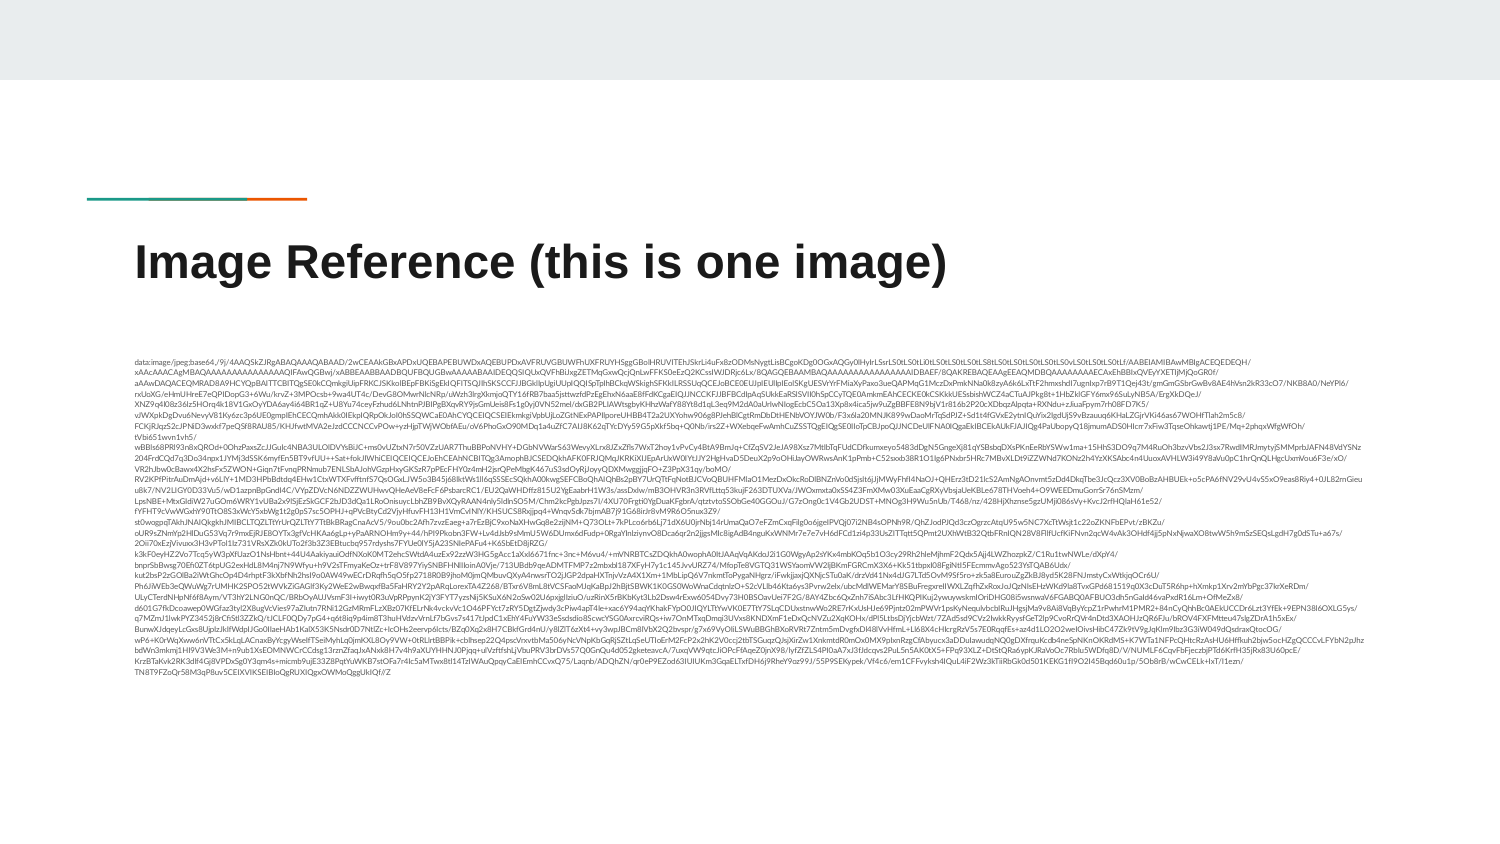

# Image Reference (this is one image)
data:image/jpeg;base64,/9j/4AAQSkZJRgABAQAAAQABAAD/2wCEAAkGBxAPDxUQEBAPEBUWDxAQEBUPDxAVFRUVGBUWFhUXFRUYHSggGBolHRUVITEhJSkrLi4uFx8zODMsNygtLisBCgoKDg0OGxAQGy0lHyIrLSsrLS0tLS0tLi0tLS0tLS0tLS0tLS8tLS0tLS0tLS0tLS0tLS0vLS0tLS0tLS0tLf/AABEIAMIBAwMBIgACEQEDEQH/xAAcAAACAgMBAQAAAAAAAAAAAAAAAQIFAwQGBwj/xABBEAABBAADBQUFBQUGBwAAAAABAAIDEQQSIQUxQVFhBiJxgZETMqGxwQcjQnLwFFKS0eEzQ2KCssIWJDRjc6Lx/8QAGQEBAAMBAQAAAAAAAAAAAAAAAAIDBAEF/8QAKREBAQEAAgEEAQMDBQAAAAAAAAECAxEhBBIxQVEyYXETIjMjQoGR0f/aAAwDAQACEQMRAD8A9HCYQpBAITTCBITQgSE0kCQmkgiUipFRKCJSKkolBEpFBKiSgEkIQFITSQJIhSKSCCFJJBGklIpUgiUUpIQQISpTpIhBCkqWSkighSFKkILRSSUqQCEJoBCE0EUJpIEUlIpIEolSKgUESVrYrFMiaXyPaxo3ueQAPMqG1MczDxPmkNNa0k8zyA6k6LxTtF2hmxshdI7ugnIxp7rB9T1Qej43t/gmGmGSbrGwBv8AE4hVsn2kR33cO7/NKB8A0/NeYPl6/rxUoXG/eHmUHreE7eQPIDopG3+6Wu/krvZ+3MPOcsb+9wa4UT4c/DevG8OMwrNlcNRp/uWzh3lrgXkmjoQTY16fRB7baa5jsttwzfdPzEgEhxN6aaE8fFdKCgaEIQJJNCCKFJJBFBCdIpAqSUkkEaRSlSVII0hSpCCyTQE0AmkmEAhCECKE0kCSKkkUESsbishWCZ4aCTuAJPkg8t+1HbZklGFY6mx96SuLyNB5A/ErgXkDQeJ/XNZ9q4l08z36lz5HOrq4k18V1GxOyYDA6ay4i64BR1qZ+U8Yu74ceyFzhud6LNhtnPJBIPgBXqvRY9jsGmUeis8Fs1g0yj0VN52mel/dxGB2PLIAWtsgbyKHhzWafY88Yt8d1qL3eq9M2dA0aUrIwNIogEcbC5Oa13Xp8x4ica5jw9uZgBBFE8N9bjV1r816b2P20cXDbqzAlpqta+RXNdu+zJiuaFpym7rh08FD7K5/vJWXpkDgDvu6NevyV81Ky6zc3p6UE0gmpIEhCECQmhAkk0IEkpIQRpOkJoI0hSSQWCaE0AhCYQCEIQCSEIEkmkgiVpbUjLoZGtNExPAPIlporeUHBB4T2a2UXYohw906g8PJehBlCgtRmDbDtHENbVOYJW0b/F3x6la20MNJK899wDaoMrTqSdPJZ+Sd1t4fGVxE2ytnIQuYix2IgdUjS9vBzauuq6KHaLZGjrVKi46as67WOHfTlah2m5c8/FCKjRJqzS2cJPNiD3wxkf7peQSf8RAU85/KHJfwtMVA2eJzdCCCNCCvPOw+yzHjpTWjWObfAEu/oV6PhoGxO90MDq1a4uZfC7AIJ8K62qTYcDYy59G5pXkf5bq+Q0Nb/irs2Z+WXebqeFwAmhCuZSSTQgEIQgSE0IIoTpCBJpoQJJNCDeUlFNA0IQgaEkIBCEkAUkFJAJIQg4PaUbopyQ18jmumADS0HIcrr7xFiw3TqseOhkawtj1PE/Mq+2phqxWfgWfOh/tVbi651wvn1vh5/wBBls68PRl93n8xQROd+0OhzPaxsZcJJGuIc4NBA3ULOlDVYsBiJC+ms0vUZtxN7r50VZzUAR7ThuBBPoNVHY+DGbNVWarS63WevyXLrx8JZxZfls7WxT2hoy1vPvCy4BtA9BmJq+CfZqSV2JeJA98Xsz7MtIbTqFUdCDfkumxeyo5483dDgN5GngeXj81qYSBsbqDXsPKnEeRbYSWw1ma+15HhS3DO9q7M4RuOh3bzvVbs2J3sx7RwdIMRJmytyjSMMprbJAFN48VdYSNz204FrdCQd7q3Do34npx1JYMj3dSSK6myfEn5BT9vfUU++Sat+fokJIWhiCEIQCEIQCEJoEhCEAhNCBITQg3AmophBJCSEDQkhAFK0FRJQMqJKRKiXIJEpArUxW0IYtJJY2HgHvaD5DeuX2p9oOHiJayOWRwsAnK1pPmb+C52sxxb38R1O1Ig6PNxbr5HRc7MBvXLDt9iZZWNd7KONz2h4YzXKSAbc4n4UuoxAVHLW3i49Y8aVu0pC1hrQnQLHgcUxmVou6F3e/xO/VR2hJbw0cBawx4X2hsFx5ZWON+Giqn7tFvnqPRNmub7ENLSbAJohVGzpHxyGKSzR7pPEcFHY0z4mH2jsrQPeMbgK467uS3sdOyRjJoyyQDXMwggjjqFO+Z3PpX31qy/boMO/RV2KPfPitrAuDmAjd+v6LlY+1MD3HPbBdtdq4EHw1CtxWTXFvfftnfS7QsOGxLJW5o3B45j68lktWs1ll6qSSSEcSQkhA00kwgSEFCBoQhAIQhBs2pBY7UrQTtFqNotBJCVoQBUHFMlaO1MezDxOkcRoDlBNZnVo0dSjslt6jJjMWyFhfI4NaOJ+QHErz3tD21lcS2AmNgAOnvmt5zDd4DkqTbe3JcQcz3XV0BoBzAHBUEk+o5cPA6fNV29vU4vS5xO9eas8Riy4+0JL82rnGieuu8k7/NV2LIGY0D33Vu5/wD1azpnBpGndI4C/VYpZDVcN6NDZZWUHwvQHeAeV8eFcF6PsbarcRC1/EU2QaWHDffz815U2YgEaabrH1W3s/assDxIw/mB3OHVR3n3RVfLttq53kujF263DTUXVa/JWOxmxta0xSS4Z3FmXMw03XuEaaCgRXyVbsjaUeKBLe678THVoeh4+O9WEEDmuGorrSr76nSMzm/LpsNBE+MtxGIdiW27uGOm6WRY1vUBa2x9lSjEzSkGCF2bJD3dQa1LRoOnisuycLbhZB9BvXQyRAAN4nly5ldlnSO5M/Chm2kcPgbJpzs7I/4XU70Frgti0YgDuaKFgbrA/qtztvtoSSObGe40GGOuJ/G7zOng0c1V4Gb2UDST+MNOg3H9Wu5nUb/T468/nz/428HjXhznse5gzUMji086sVy+KvcJ2rfHQlaH61e52/fYFHT9cVwWGxhY90TtO8S3xWcY5xbWg1t2g0pS7sc5OPHJ+qPVcBtyCd2VjyHfuvFH13H1VmCvINlY/KHSUCS8Rxjjpq4+WnqvSdk7bjmAB7j91G68irJr8vM9R6O5nux3Z9/st0wogpqTAkhJNAIQkgkhJMIBCLTQZLTtYrUrQZLTtY7TtBkBRagCnaAcV5/9ou0bc2Afh7zvzEaeg+a7rEzBjC9xoNaXHwGq8e2zijNM+Q73OLt+7kPLco6rb6Lj71dX6U0jrNbj14rUmaQaO7eFZmCxqFilg0o6jgeIPVQj07i2NB4sOPNh9R/QhZJodPJQd3czOgrzcAtqU95w5NC7XcTtWsjt1c22oZKNFbEPvt/zBKZu/oUR9sZNmYp2HlDuG53Vq7r9mxEjRJE8OYTx3gfVcHKAa6gLp+yPaARNOHm9y+44/hPI9Pkobn3FW+Lv4dJsb9sMmU5W6DUmx6dFudp+0RgaYInlziynvO8Dca6qr2n2jjgsMIc8igAdB4nguKxWNMr7e7e7vH6dFCd1zi4p33UsZITTqtt5QPmt2UXhWtB32QtbFRnIQN28V8FllfUcfKiFNvn2qcW4vAk3OHdf4jj5pNxNjwaXO8twW5h9mSzSEQsLgdH7g0dSTu+a67s/2Oii70xEzjVivuxx3H3vPTol1Iz731VRsXZk0kUTo2f3b3Z3EBtucbq957rdyshs7FYUe0lY5jA23SNIePAFu4+K6SbEtD8jRZG/k3kF0eyHZ2Vo7Tcq5yW3pXfUazO1NsHbnt+44U4AakiyauiOdfNXoK0MT2ehcSWtdA4uzEx92zzW3HG5gAcc1aXxI6671fnc+3nc+M6vu4/+mVNRBTCsZDQkhA0wophA0ItJAAqVqAKdoJ2i1G0WgyAp2sYKx4mbKOq5b1O3cy29Rh2hleMjhmF2Qdx5Ajj4LWZhozpkZ/C1Ru1twNWLe/dXpY4/bnprSbBwsg70Efi0ZT6tpUG2exHdL8M4nj7N9Wfyu+h9V2sTFmyaKeOz+trF8V897YiySNBFHNlIIoinA0Vje/713UBdb9qeADMTFMP7z2mbxbl187XFyH7y1c145JvvURZ74/MfopTe8VGTQ31WSYaomVW2ljBKmFGRCmX3X6+Kk51tbpxI08FgiNtI5FEcmmvAgo523YsTQAB6Udx/kut2bsP2zGOlBa2iWtGhcOp4D4rhptF3kXbfNh2hsI9o0AW49wECrDRqfh5qO5fp2718R0B9jhoM0jmQMbuvQXyA4nwsrTO2jJGP2dpaHXTnjvVzA4X1Xm+1MbLipQ6V7nkmtToPygaNHgrz/iFwkjjaxjQXNjcSTu0aK/drzVd41Nx4dJG7LTd5OvM9Sf5ro+zk5a8EurouZgZkBJ8yd5K28FNJmstyCxWtkjqOCr6U/Ph6JiWEb3eQWuWg7rUMHK2SPO52tWVkZiGAGlf3Ky2WeE2wBwqxfBa5FaHRY2Y2pARqLorexTA4Z268/BTxr6V8mL8tVCSFaoMJqKaBpJ2hBjtSBWK1K0GS0WoWnaCdqtnlzO+S2cVLlb46Kta6ys3Pvrw2elx/ubcMdlWEMarY8SBuFregxreIIWXLZqfhZxRoxJoJQzNIsEHzWKd9la8TvxGPd681519q0X3cDuT5R6hp+hXmkp1Xrv2mYbPgc37krXeRDm/ULyCTerdNHpNf6f8Aym/VT3hY2LNG0nQC/BRbOyAUJVsmF3I+iwyt0R3uVpRPpynK2jY3FYT7yzsNij5KSuX6N2oSw02U6pxjglIziuO/uzRinX5rBKbKyt3Lb2Dsw4rExw6054Dvy73H0BSOavUei7F2G/8AY4Zbc6QxZnh7iSAbc3LfHKQPIKuj2ywuywskmIOriDHG08i5wsnwaV6FGABQ0AFBUO3dh5nGaId46vaPxdR16Lm+OfMeZx8/d601G7fkDcoawep0WGfaz3tyl2X8ugVcVies97aZIutn7RNi12GzMRmFLzXBz07KfELrNk4vckvVc1O46PFYct7zRY5DgtZjwdy3cPiw4apT4Ie+xac6Y94aqYKhakFYpO0JIQYLTtYwVK0E7TtY7SLqCDUxstnwWo2RE7rKxUsHJe69Pjntz02mPWVr1psKyNequlvbcbIRuJHgsjMa9v8Ai8VqByYcpZ1rPwhrM1PMR2+84nCyQhhBc0AEkUCCDr6Lzt3YfEk+9EPN38l6OXLG5ys/q7MZmJ1lwkPYZ3452j8rCfiStl3ZZkQ/tJCLF0QDy7pG4+q6t8iq9p4im8T3huHVdzvVrnLf7bGvs7s417tJpdC1xEhY4FuYW33eSsdsdio8ScwcYSG0AxrcviRQs+iw7OnMTxqDmqi3UVxs8KNDXmF1eDxQcNVZu2XqKOHx/dPl5LtbsDjYjcbWzt/7ZAd5sd9CVz2IwkkRyysfGeT2lp9CvoRrQVr4nDtd3XAOHJzQR6FJu/bROV4FXFMtteu47slgZDrA1h5xEx/BunwXJdqeyLcGxs8UjpIzJkIfWdpIJGo0IIaeHAb1KalX53K5Nsdr0D7NtlZc+IcOHs2eervp6lcts/BZq0Xq2x8H7CBkfGrd4nU/y8lZlT6zXt4+vy3wpJBCm8lVbX2Q2bvspr/g7x69VyOIiLSWuBBGhBXoRVRt7Zntm5mDvgfxDl48lVvHfmL+Ll68X4cHIcrgRzV5s7E0RqqfEs+az4d1LO2O2weIOivsHibC47Zk9tV9gJqKlm9Ibz3G3iW049dQsdraxQtocOG/wP6+K0rWqXww6nVTtCx5kLqLACnaxByYcgyWseIfTSeiMyhLq0jmKXL8Oy9VW+0tRLlrtBBPik+cblhsep22Q4pscVrxvtbMa506yNcVNpKbGqRjSZtLqSeUTIoErM2FcP2x2hK2V0ccj2tbTSGuqzQJsjXirZw1XnkmtdR0mOx0MX9pIxnRzgCfAbyucx3aDDuIawudqNQ0gDXfrquKcdb4neSpNKnOKRdMS+K7WTa1NFPcQHtcRzAsHU6Hffkuh2bjw5ocHZgQCCCvLFYbN2pJhzbdWn3mkmj1HI9V3We3M+n9ub1XsEOMNWCrCCdsg13rznZfaqJxANxk8H7v4h9aXUYHHNJ0Pjqq+ulVzftfshLjVbuPRV3brDVs57Q0GnQu4d052gketeavcA/7uxqVW9qtcJiOPcFfAqeZ0jnX98/lyfZfZLS4PI0aA7xJ3fJdcqvs2PuL5n5AK0tX5+FPq93XLZ+DtStQRa6ypKJRaVoOc7RbIu5WDfq8D/V/NUMLF6CqvFbFjeczbjPTd6KrfH35jRx83U60pcE/KrzBTaKvk2RK3dlf4Gj8VPDxSg0Y3qm4s+micmb9ujE33Z8PqtYuWKB7stOFa7r4Ic5aMTwx8tl14TzIWAuQpqyCaEIEmhCCvxQ75/Laqnb/ADQhZN/qr0eP9EZod63IUIUKm3GqaELTxfDH6j9RheY9oz99J/55P9SEKypek/Vf4c6/em1CFFvyksh4IQuL4iF2Wz3kTiiRbGk0d501KEKG1fI9O2I45Bqd60u1p/5Ob8rB/wCwCELk+IxT/I1ezn/TN8T9FZoQr58M3qP8uv5CEIXVIKSEIBIoQgRUXIQgxOWMoQggUkIQf//Z